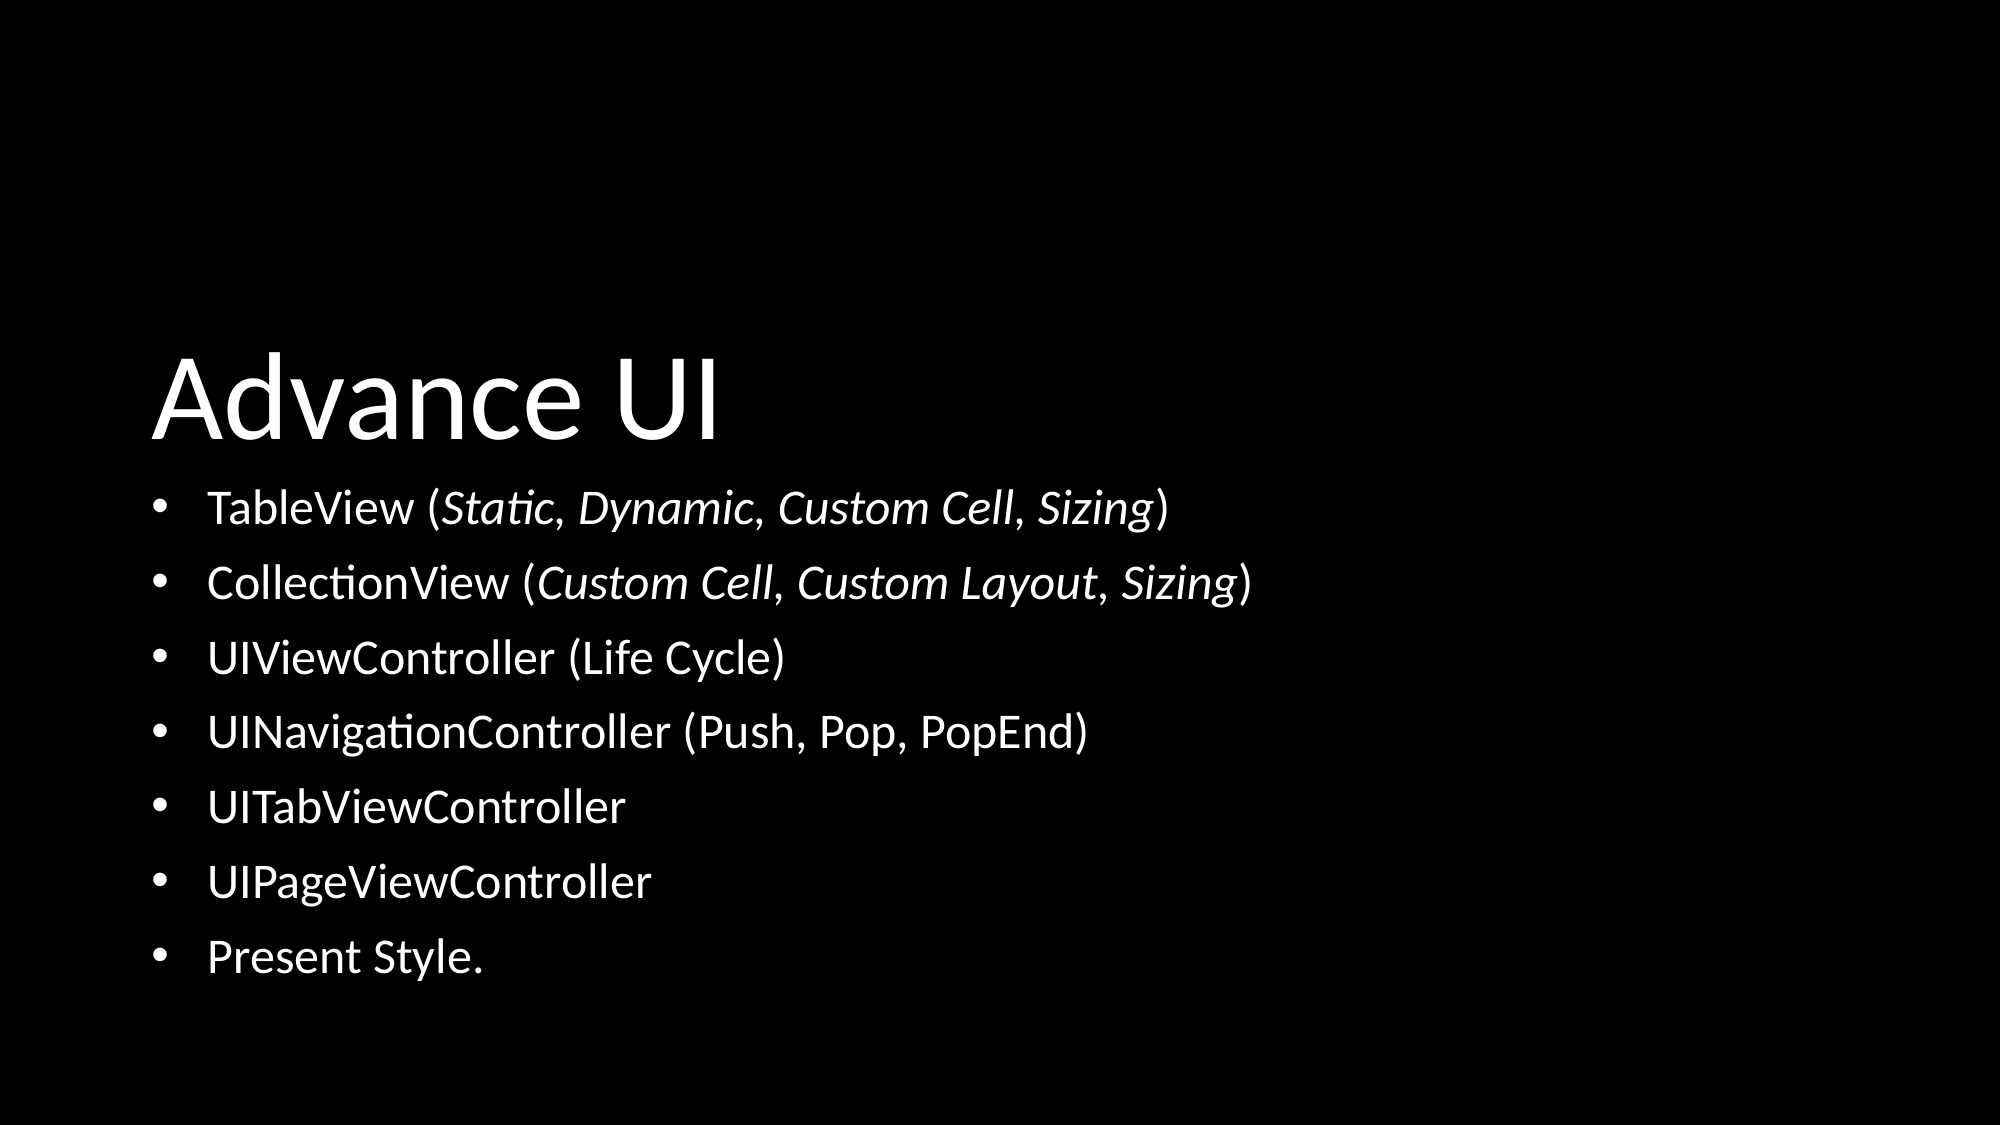

# Advance UI
TableView (Static, Dynamic, Custom Cell, Sizing)
CollectionView (Custom Cell, Custom Layout, Sizing)
UIViewController (Life Cycle)
UINavigationController (Push, Pop, PopEnd)
UITabViewController
UIPageViewController
Present Style.